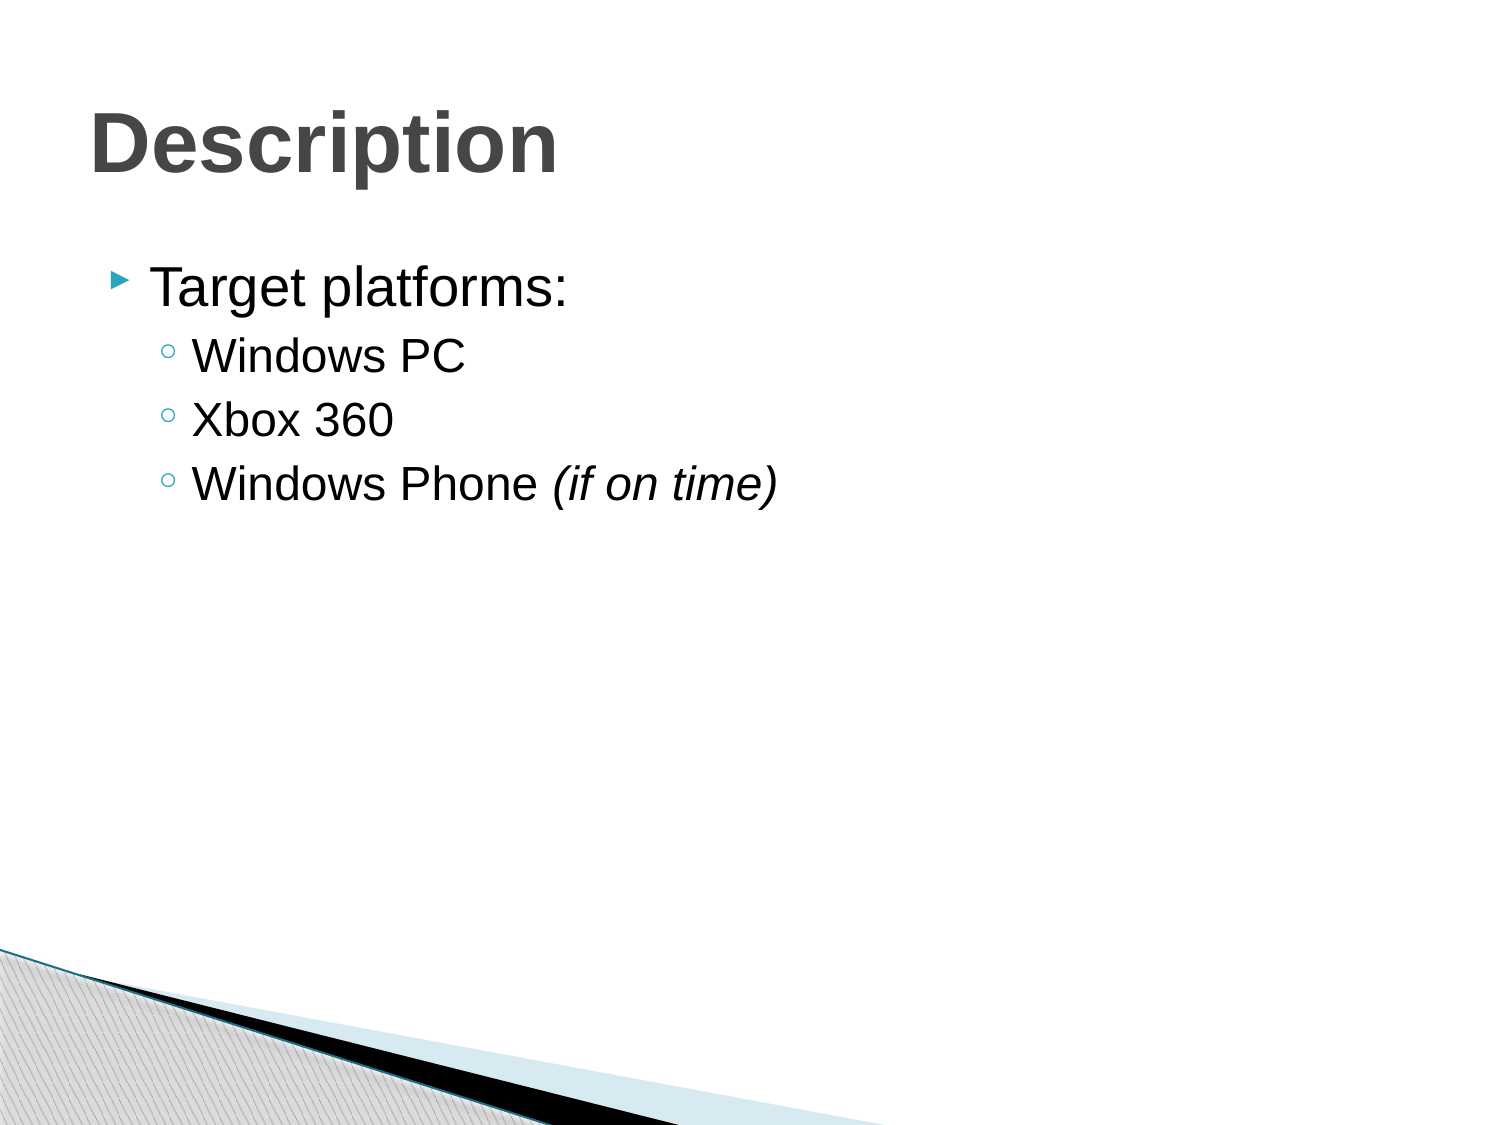

# Description
Target platforms:
Windows PC
Xbox 360
Windows Phone (if on time)